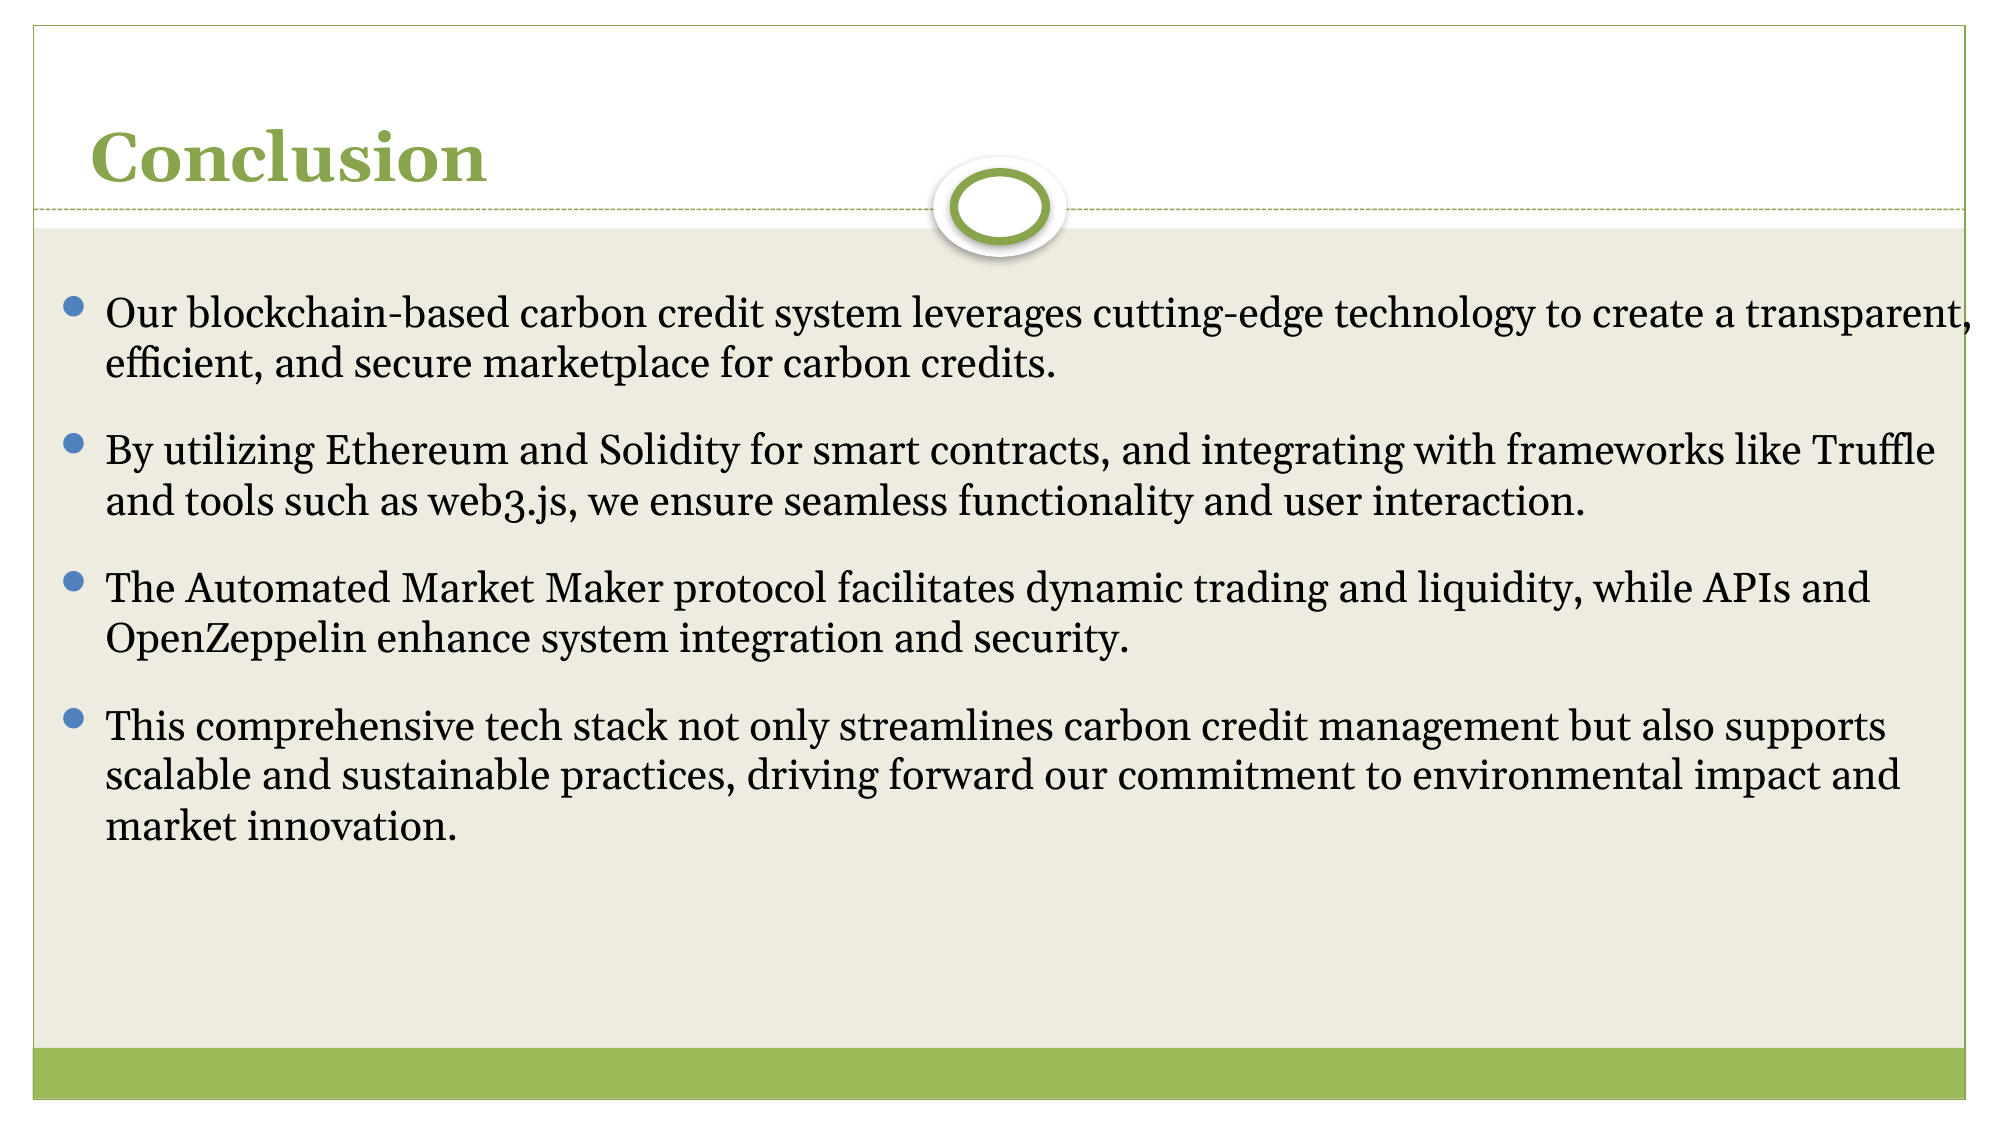

# Conclusion
Our blockchain-based carbon credit system leverages cutting-edge technology to create a transparent, efficient, and secure marketplace for carbon credits.

By utilizing Ethereum and Solidity for smart contracts, and integrating with frameworks like Truffle and tools such as web3.js, we ensure seamless functionality and user interaction.

The Automated Market Maker protocol facilitates dynamic trading and liquidity, while APIs and OpenZeppelin enhance system integration and security.

This comprehensive tech stack not only streamlines carbon credit management but also supports scalable and sustainable practices, driving forward our commitment to environmental impact and market innovation.